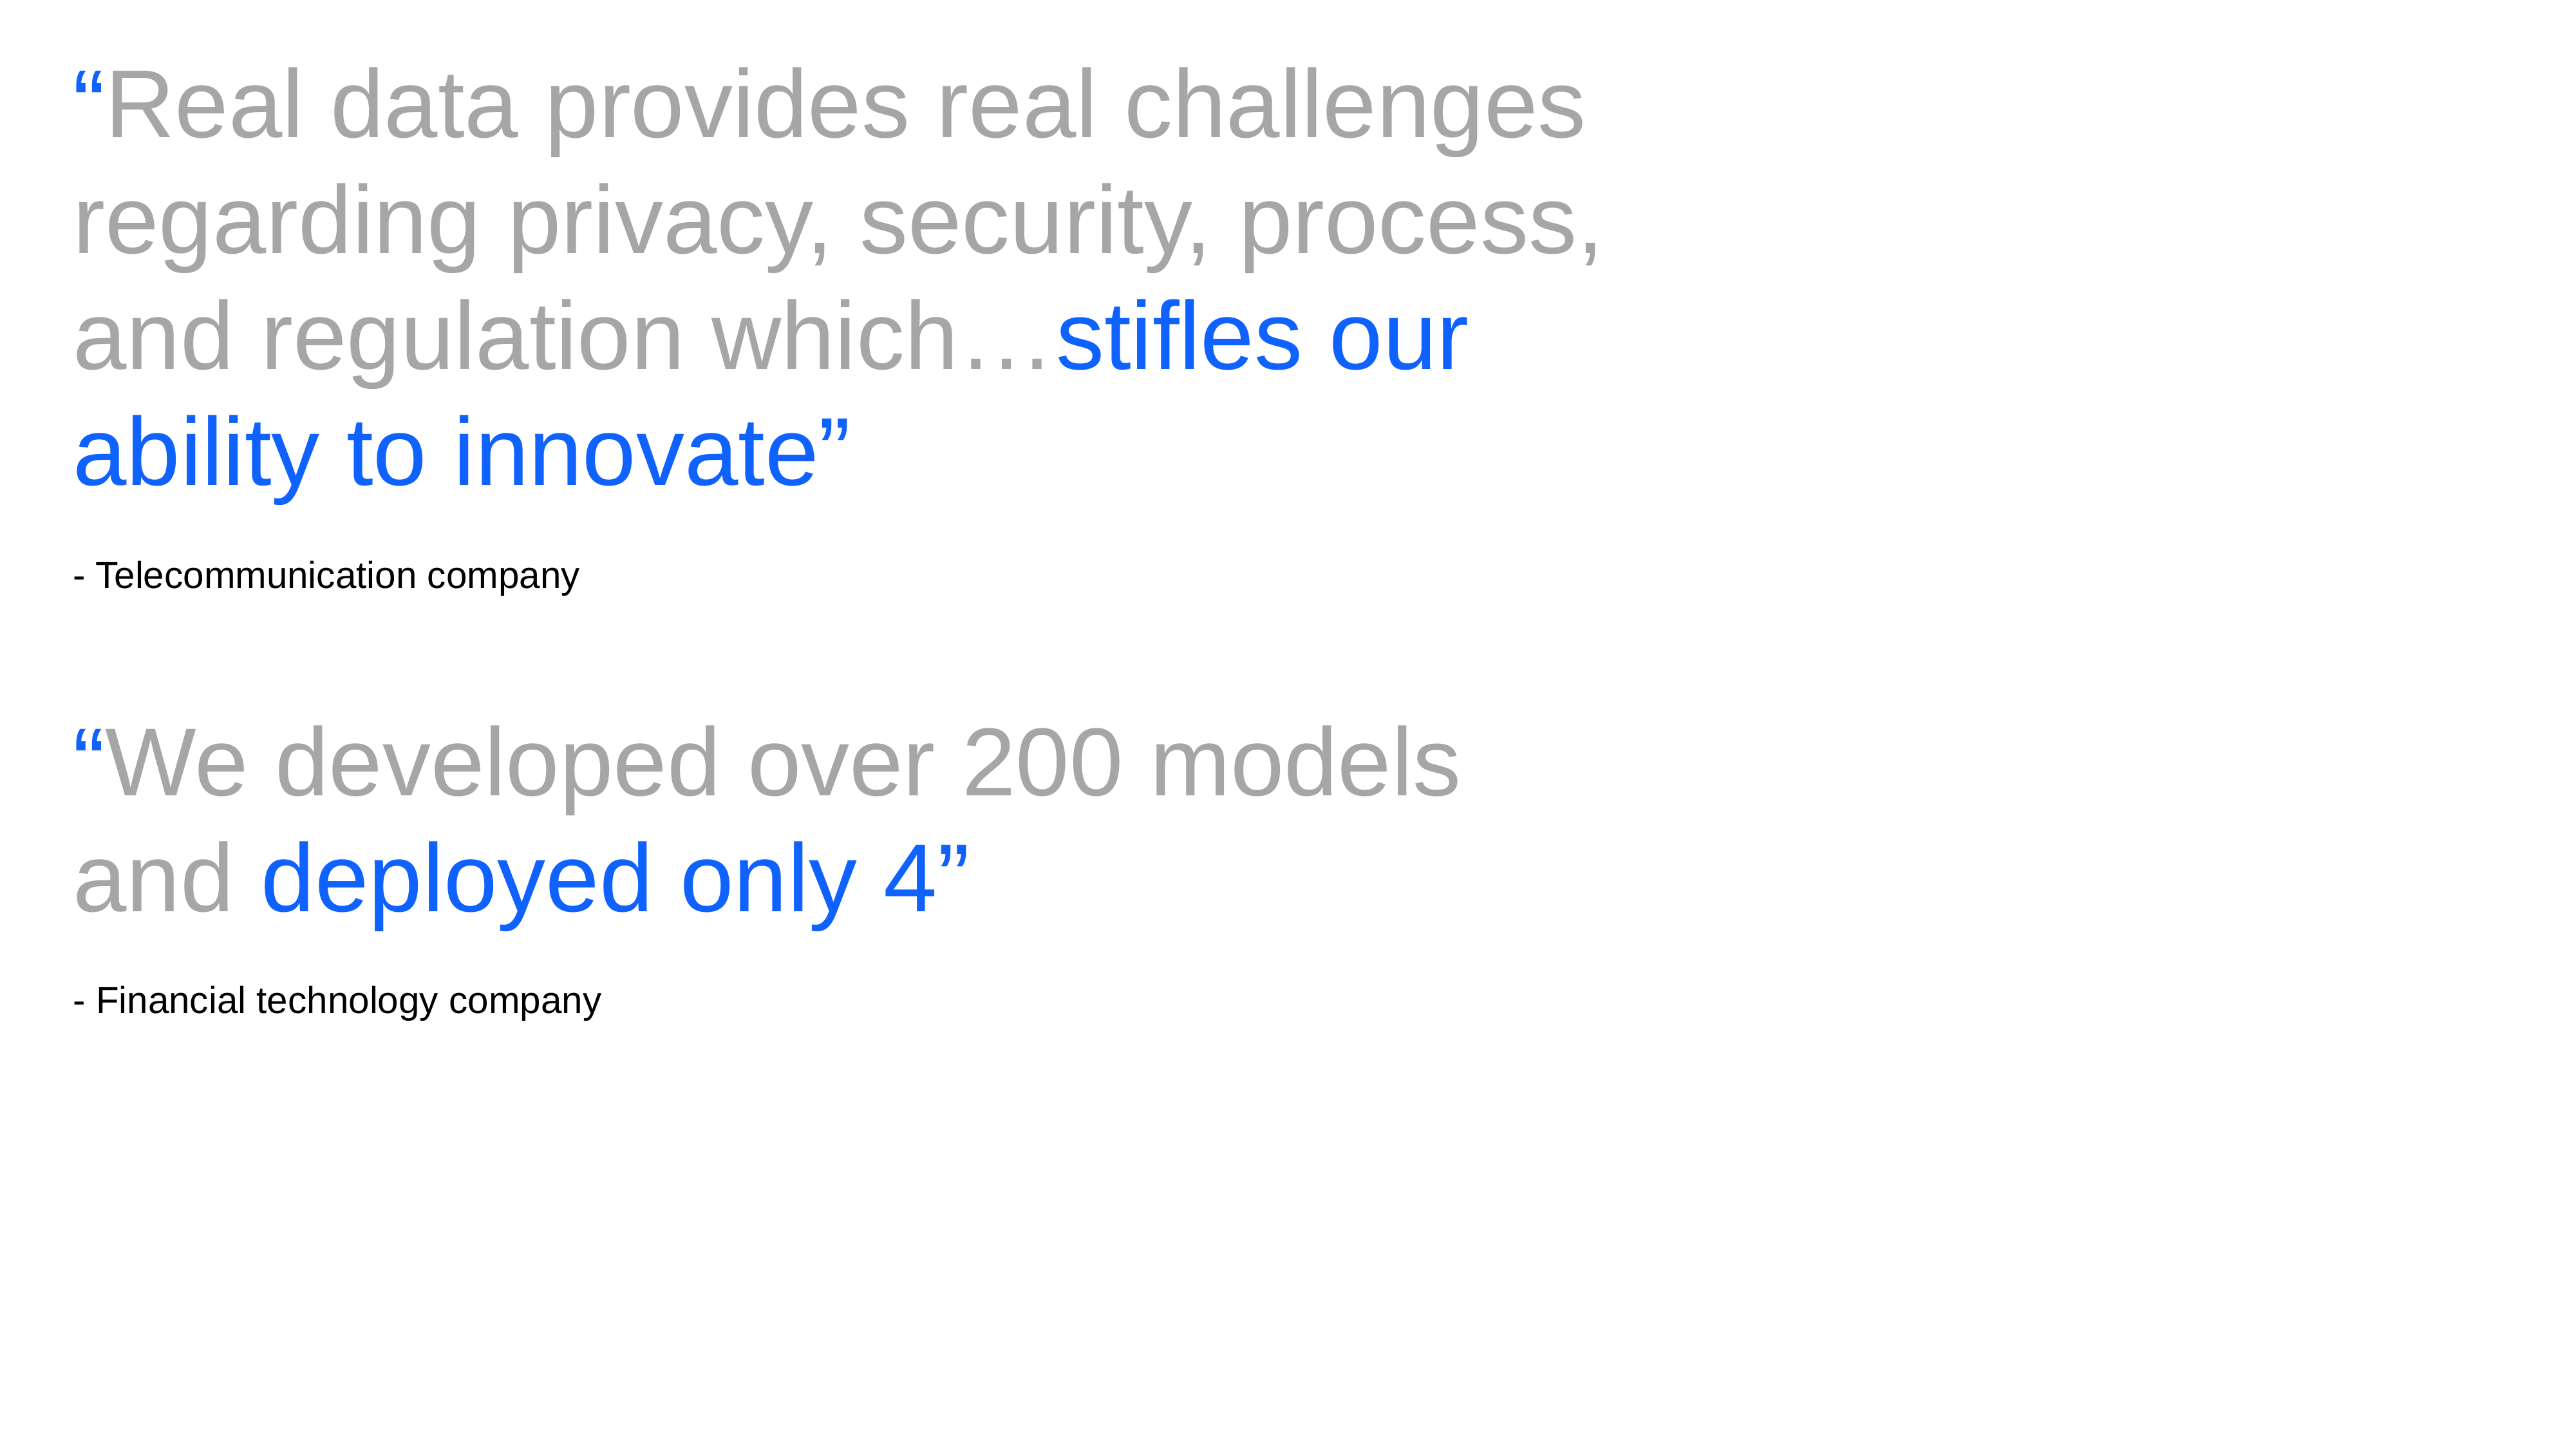

# “Real data provides real challenges regarding privacy, security, process, and regulation which…stifles our ability to innovate” - Telecommunication company “We developed over 200 models and deployed only 4” - Financial technology company